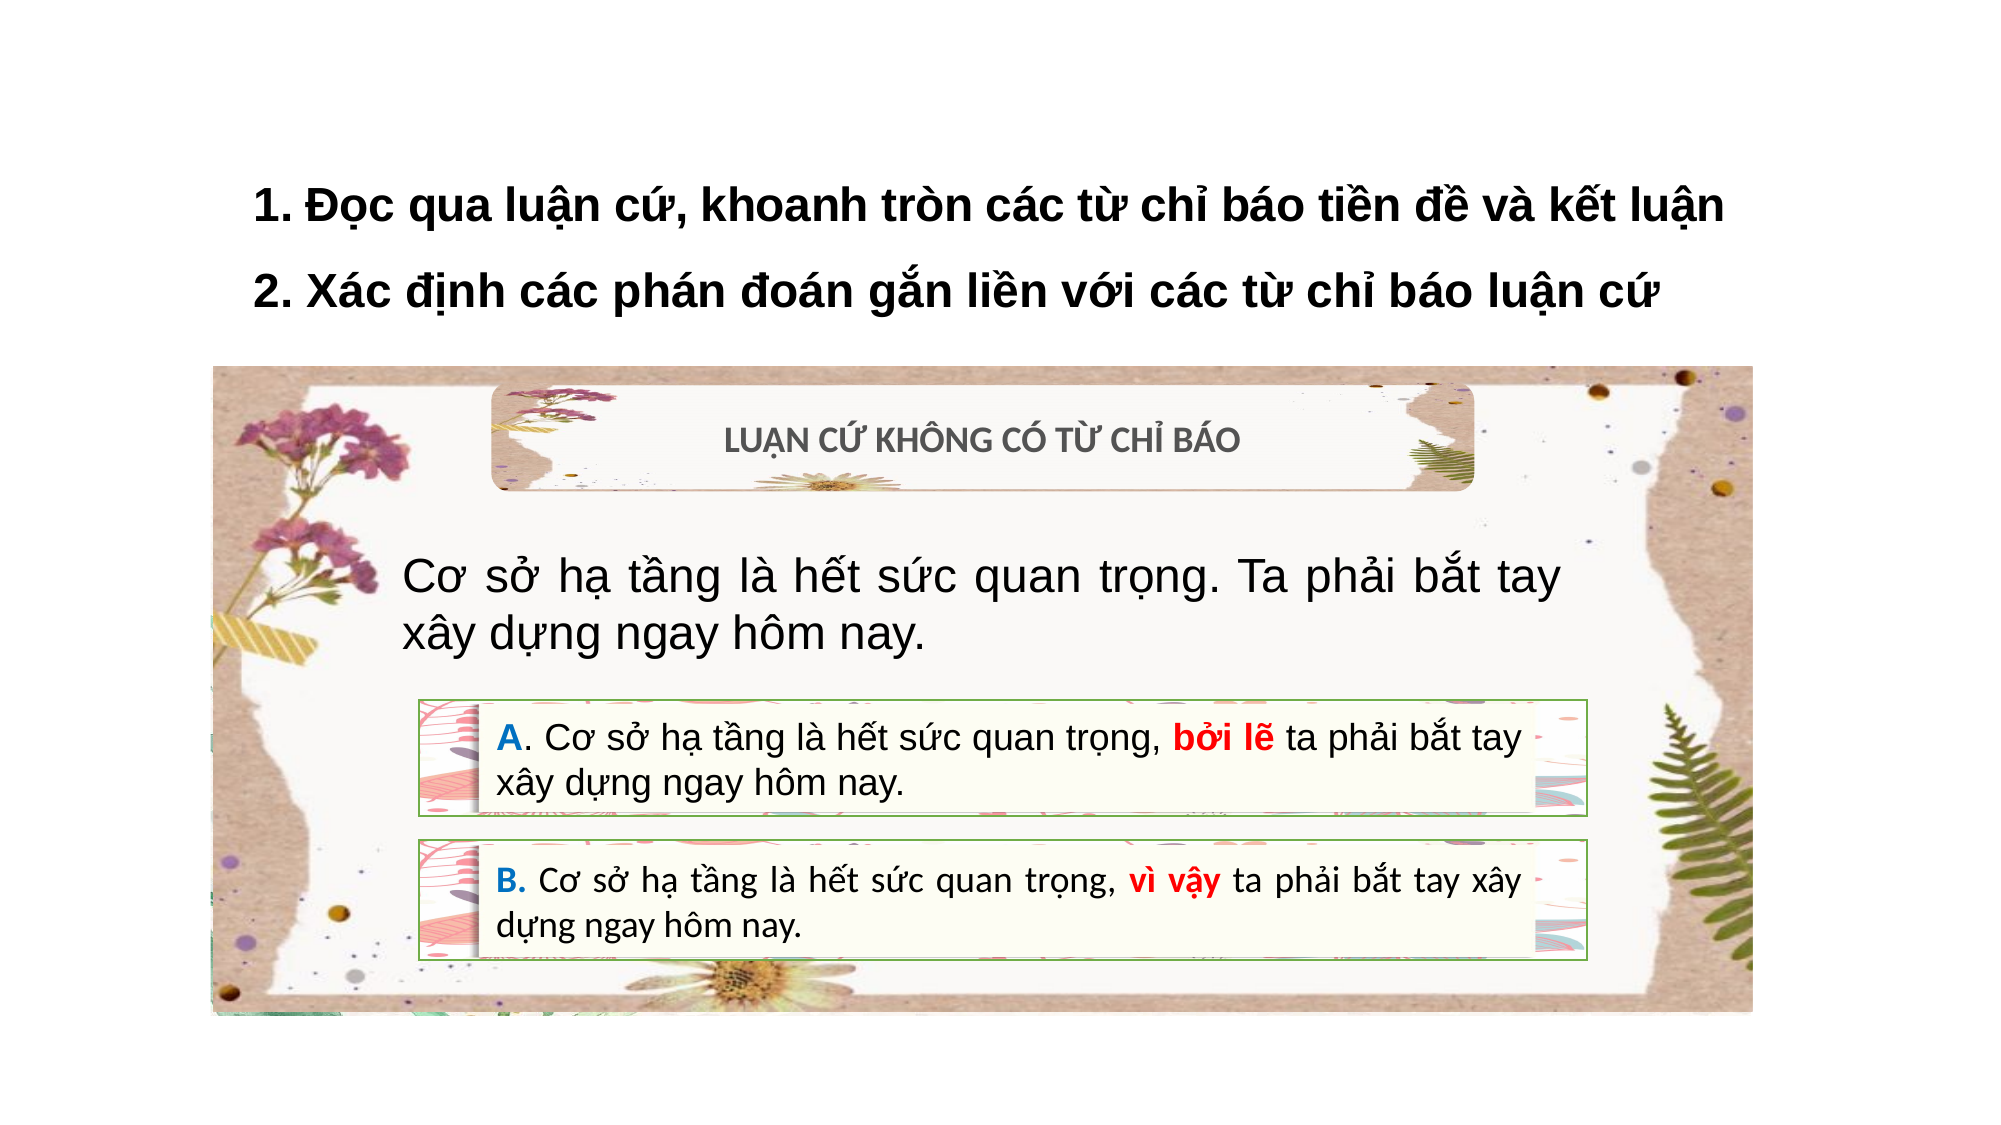

1. Đọc qua luận cứ, khoanh tròn các từ chỉ báo tiền đề và kết luận
2. Xác định các phán đoán gắn liền với các từ chỉ báo luận cứ
Không có cái gì vĩ đại mà được tạo ra đột ngột. Phải có thời gian. (Epictetus. Cẩm nang thư)

Cơ sở hạ tầng là hết sức quan trọng. Ta phải bắt tay xây dựng ngay hôm nay.

Odysseus là biểu tượng của con người đầu tiên được khai minh, vì chàng biết kiềm chế mình một cách khôn ngoan.
(Bùi Văn Nam Sơn, Trò chuyện triết học)
Tôi nói thuyết phục hơn bạn; do vậy, lời nói của tôi có trọng lượng nhiều hơn lời nói của bạn.
(Epictetus, Cẩm nang thư)
Vì cá Cá heo có phổi, nhưng cá thì không; cho nên cá heo không phải là cá.
LUẬN CỨ KHÔNG CÓ TỪ CHỈ BÁO
LUẬN CỨ KHÔNG CÓ TỪ CHỈ BÁO
Từ chỉ báo kết luận
Từ chỉ báo tiền đề
Từ chỉ báo tiền đề
Từ chỉ báo kết luận

A. Không có cái vĩ đại được tạo ra đột ngột, vì phải có thời gian.
A. Cơ sở hạ tầng là hết sức quan trọng, bởi lẽ ta phải bắt tay xây dựng ngay hôm nay.
B. Không có cái vĩ đại được tạo ra đột ngột, do đó phải có thời gian.
tiền đề
tiền đề
kết luận
Vì _________, nhưng ________; cho nên _________
B. Cơ sở hạ tầng là hết sức quan trọng, vì vậy ta phải bắt tay xây dựng ngay hôm nay.
Kết luận
tiền đề
__________, vì ___________
Tiền đề
kết luận
__________; do vậy, ___________